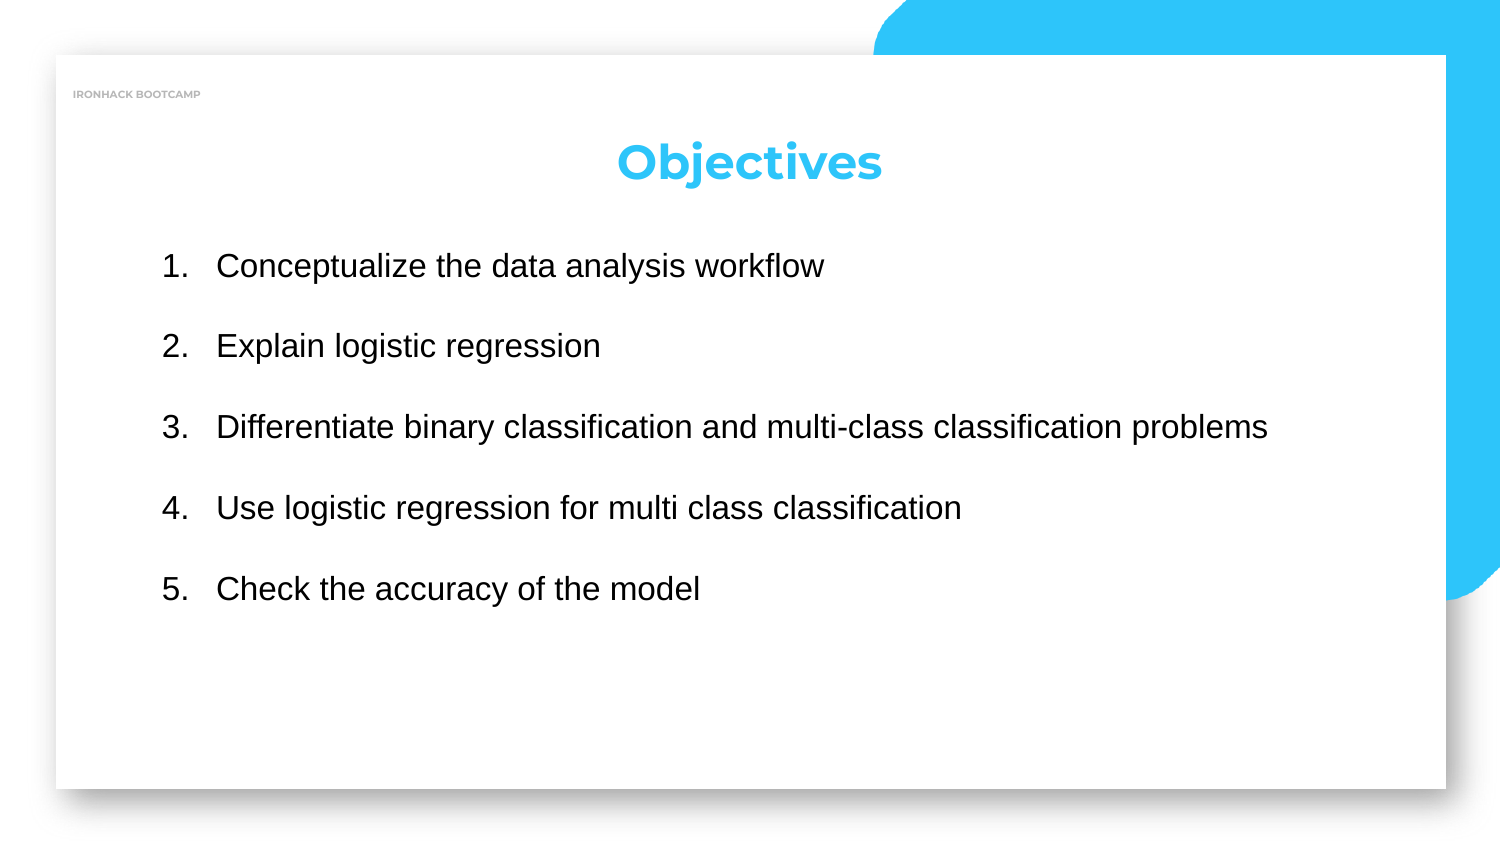

IRONHACK BOOTCAMP
Objectives
Conceptualize the data analysis workflow
Explain logistic regression
Differentiate binary classification and multi-class classification problems
Use logistic regression for multi class classification
Check the accuracy of the model